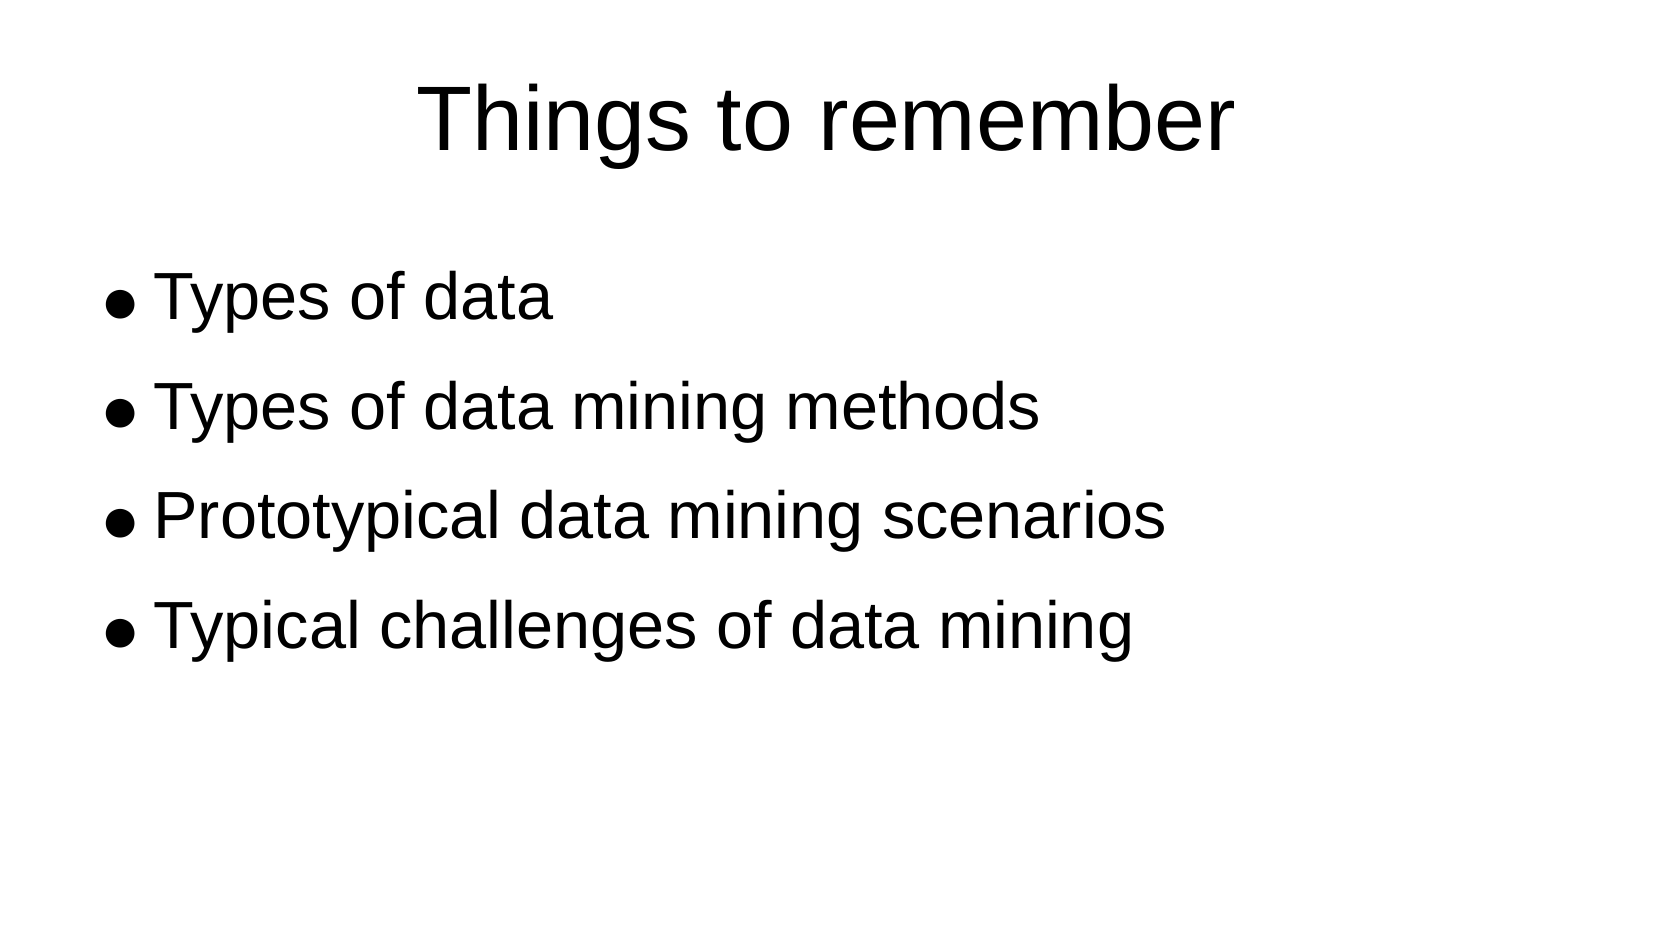

Things to remember
Types of data
Types of data mining methods
Prototypical data mining scenarios
Typical challenges of data mining